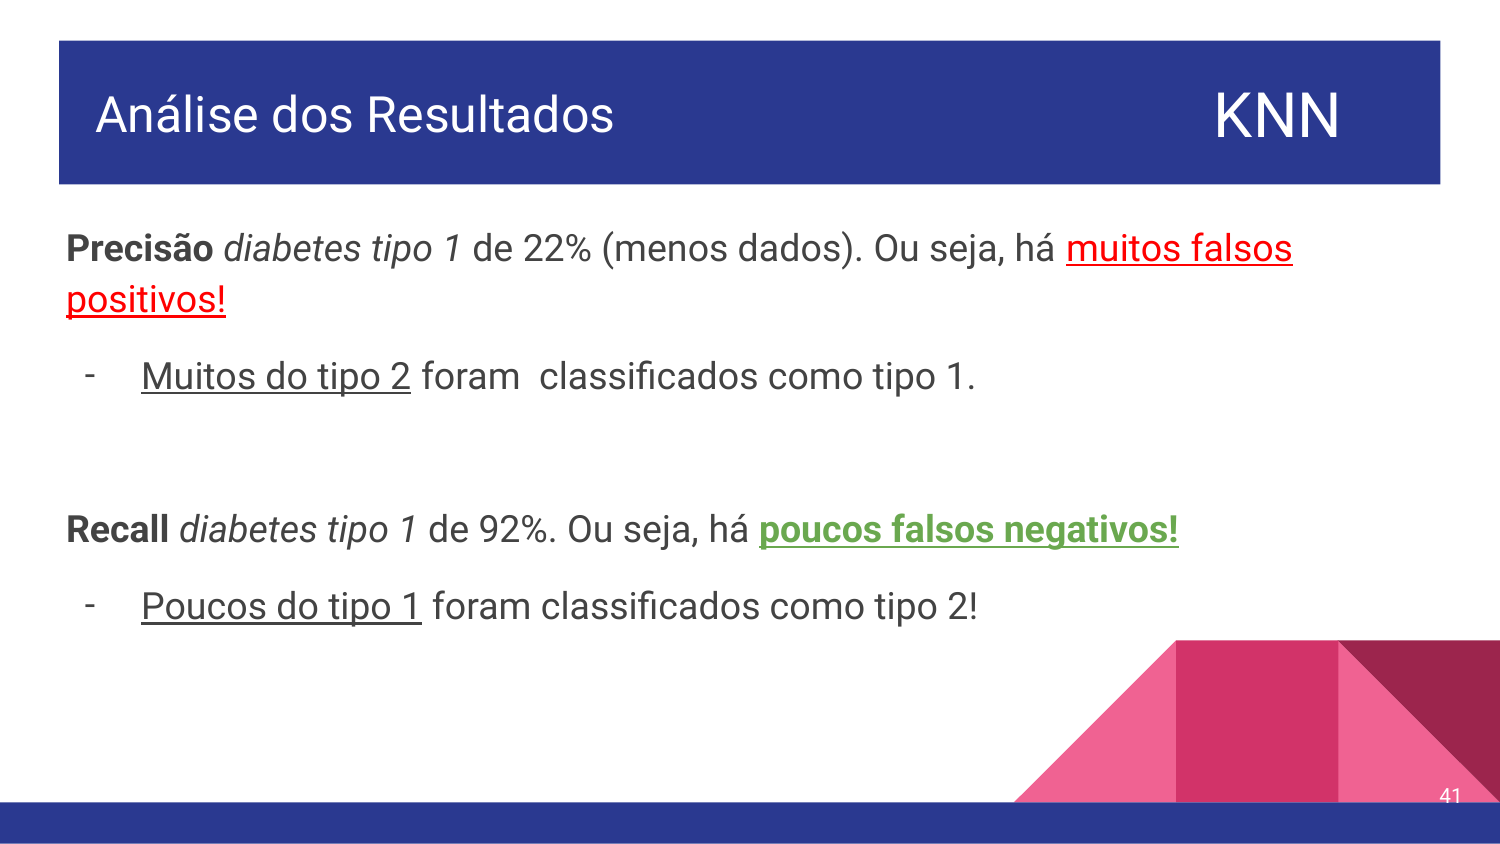

KNN
Análise dos Resultados
# Análise dos resultados - KNN com Undersampling

Análise resultados - KNN
Precisão diabetes tipo 1 de 22% (menos dados). Ou seja, há muitos falsos positivos!
Muitos do tipo 2 foram  classificados como tipo 1.

Recall diabetes tipo 1 de 92%. Ou seja, há poucos falsos negativos!
Poucos do tipo 1 foram classificados como tipo 2!
41